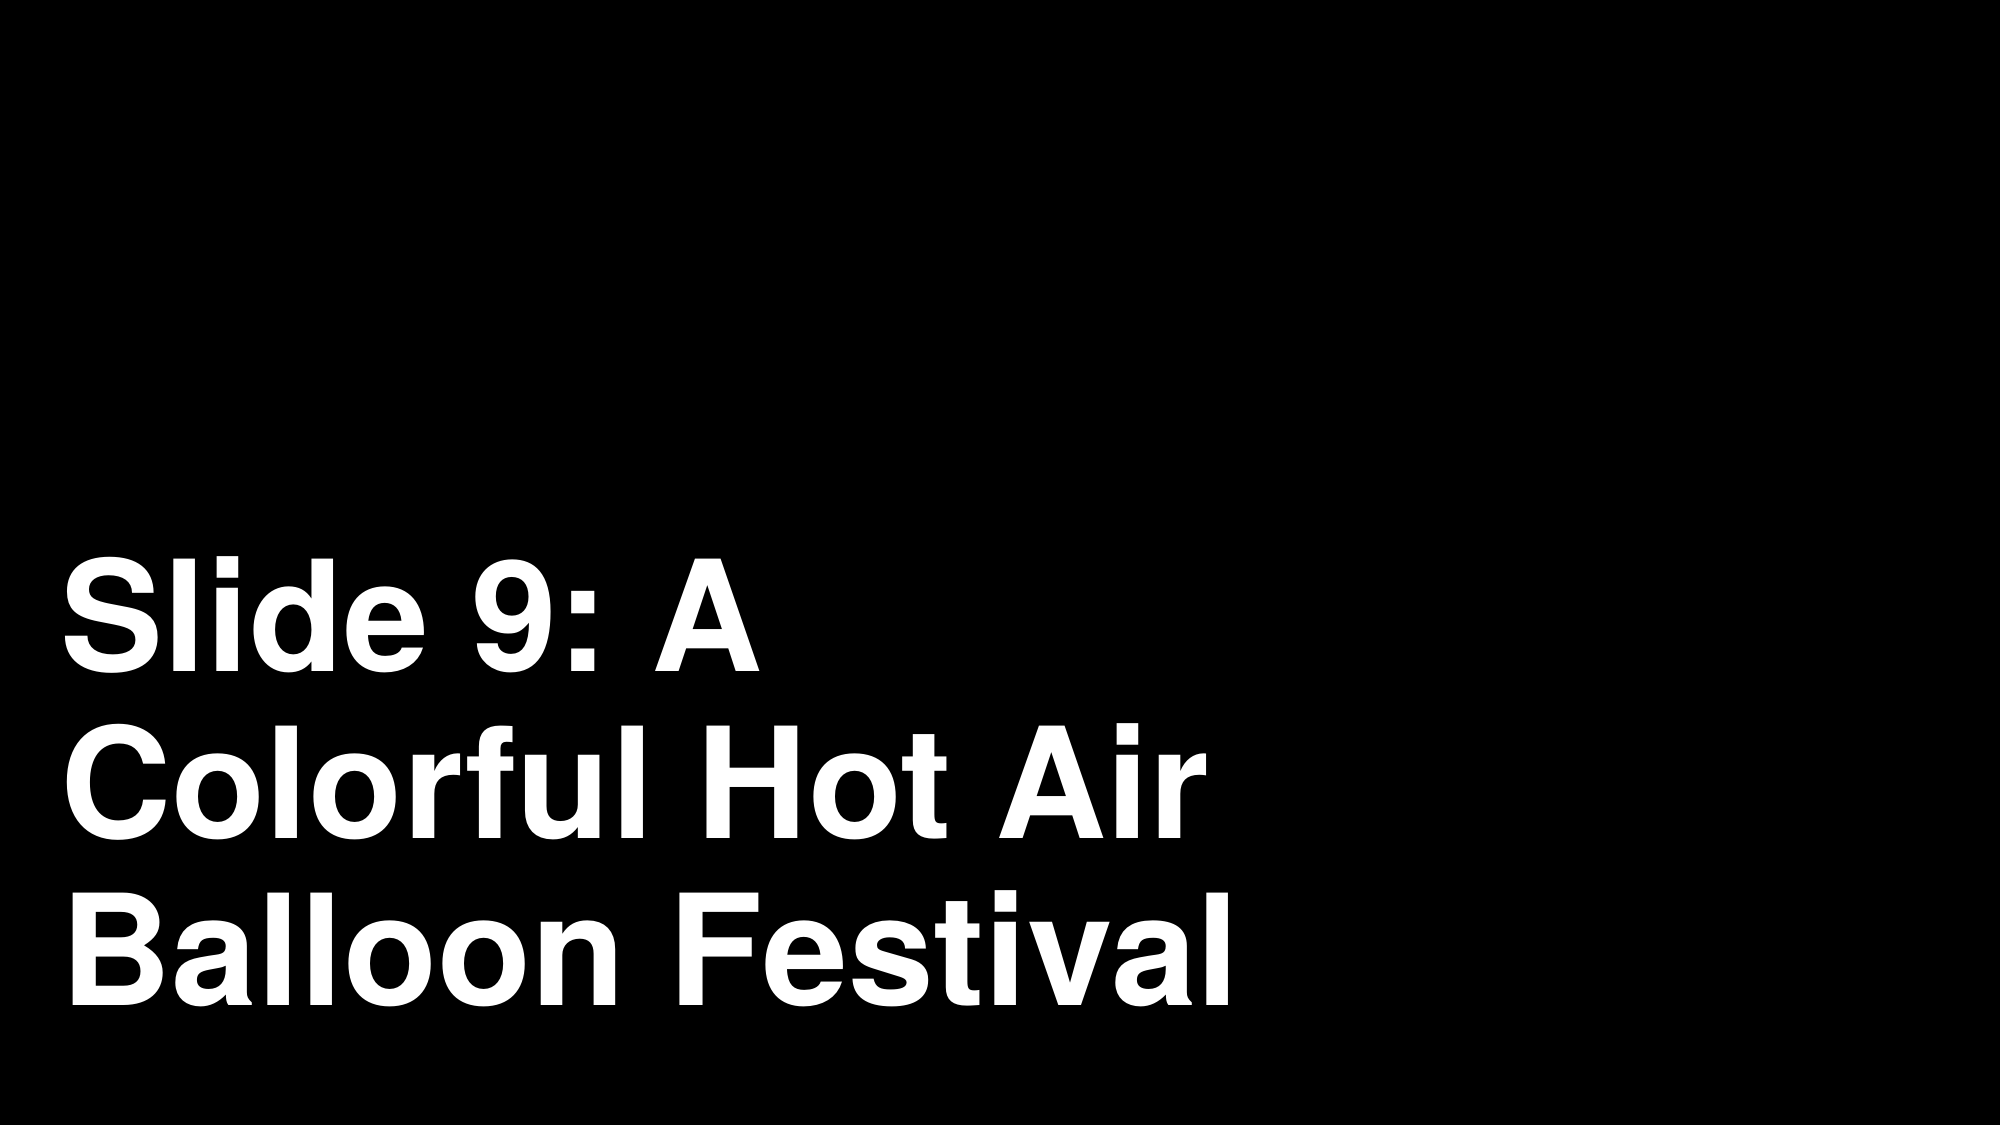

# Slide 9: A Colorful Hot Air Balloon Festival